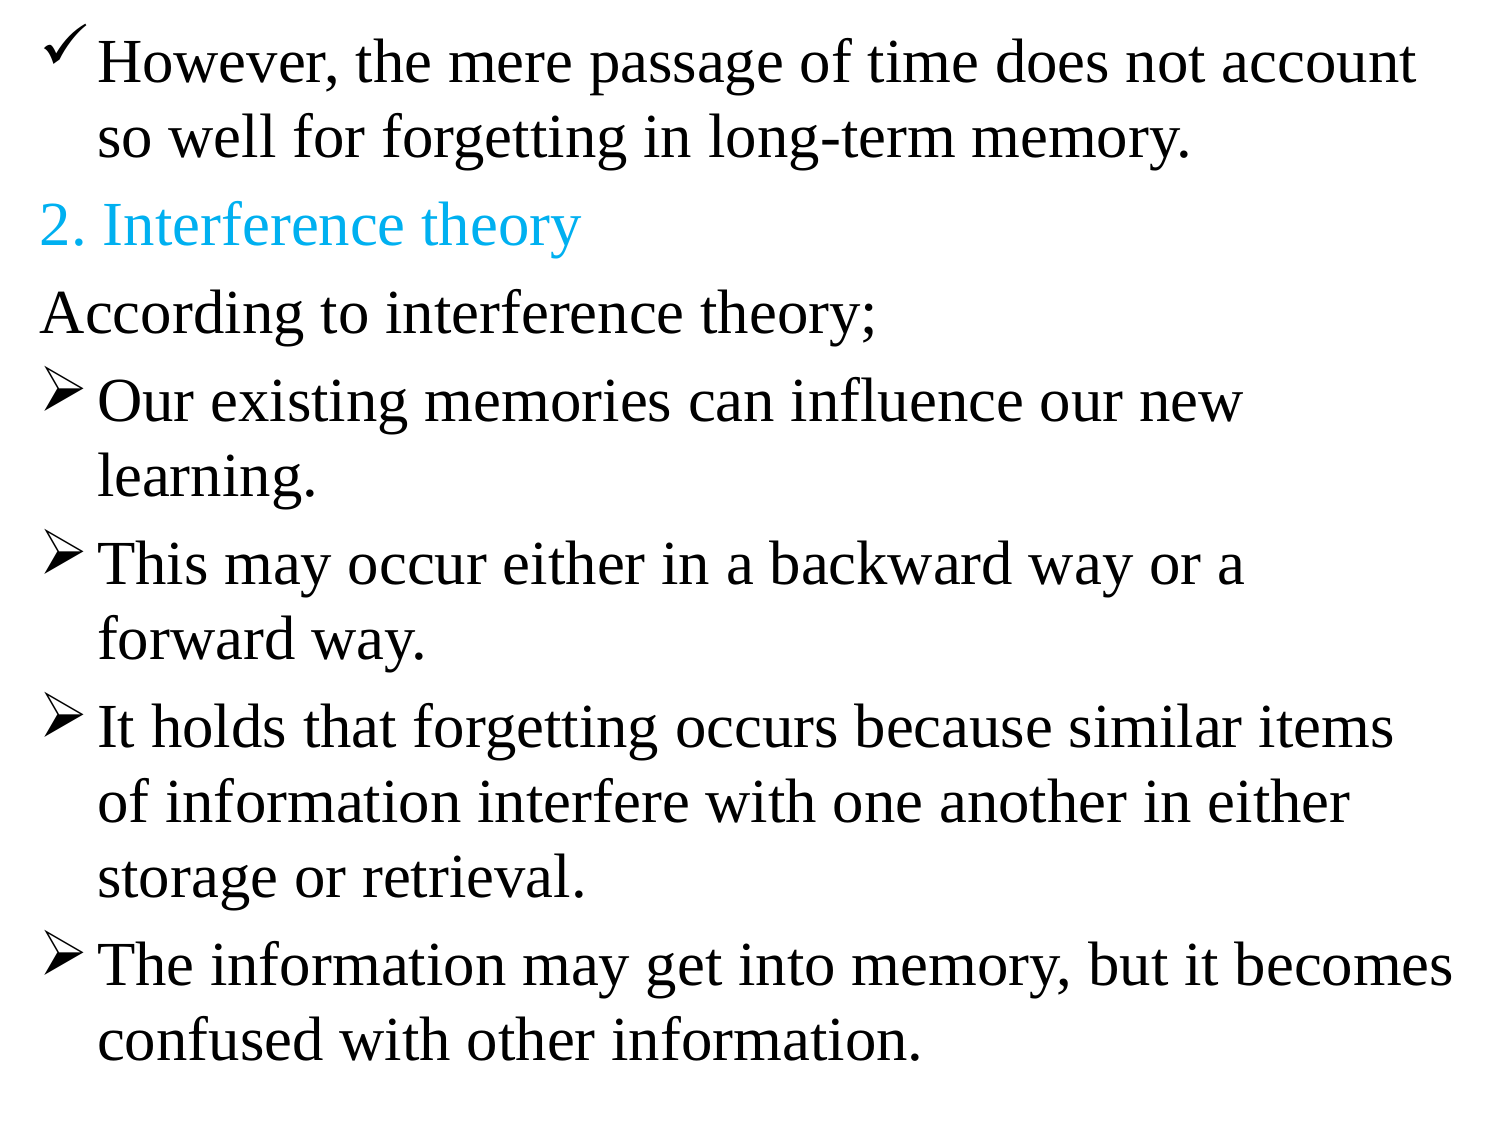

However, the mere passage of time does not account so well for forgetting in long-term memory.
2. Interference theory
According to interference theory;
Our existing memories can influence our new learning.
This may occur either in a backward way or a forward way.
It holds that forgetting occurs because similar items of information interfere with one another in either storage or retrieval.
The information may get into memory, but it becomes confused with other information.